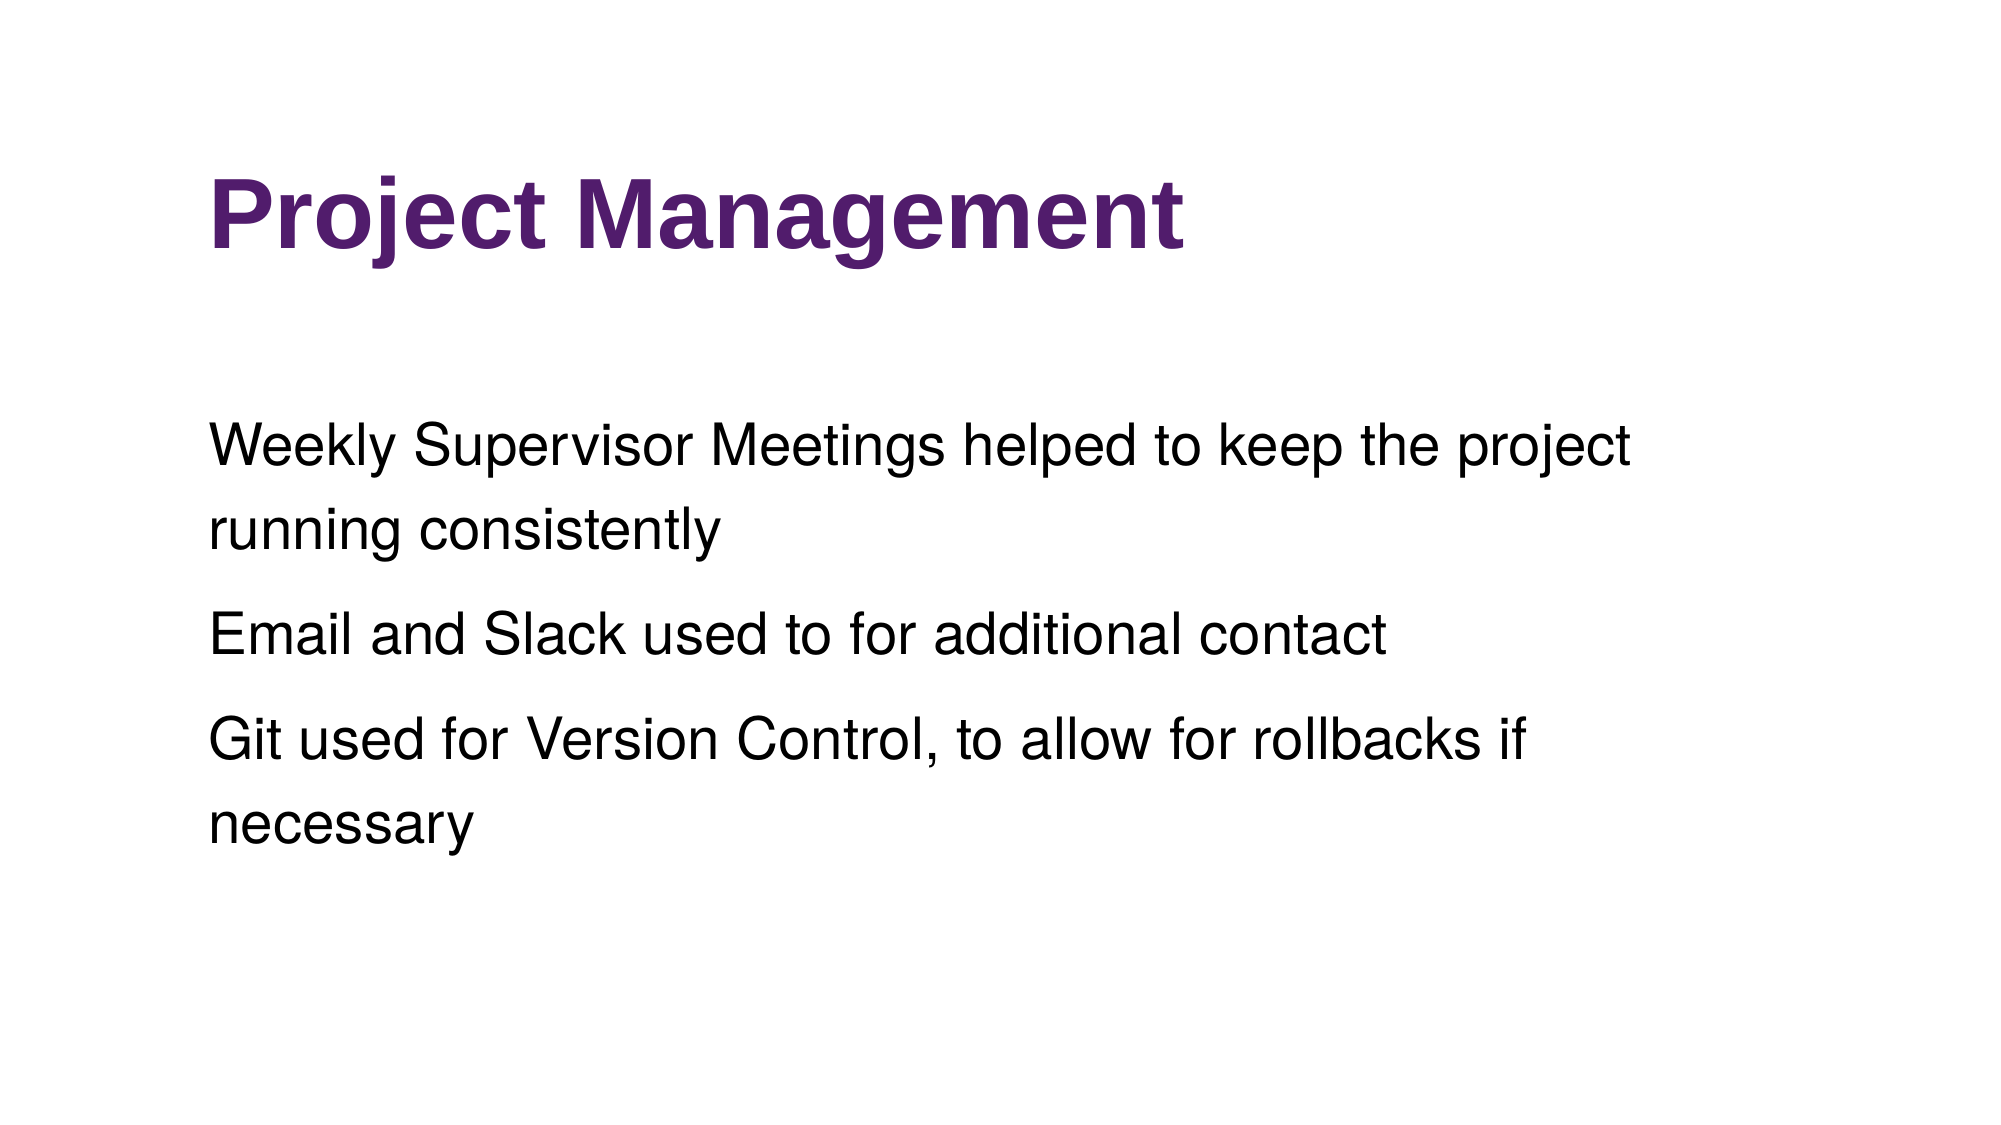

Project Management

Weekly Supervisor Meetings helped to keep the project running consistently
Email and Slack used to for additional contact
Git used for Version Control, to allow for rollbacks if necessary